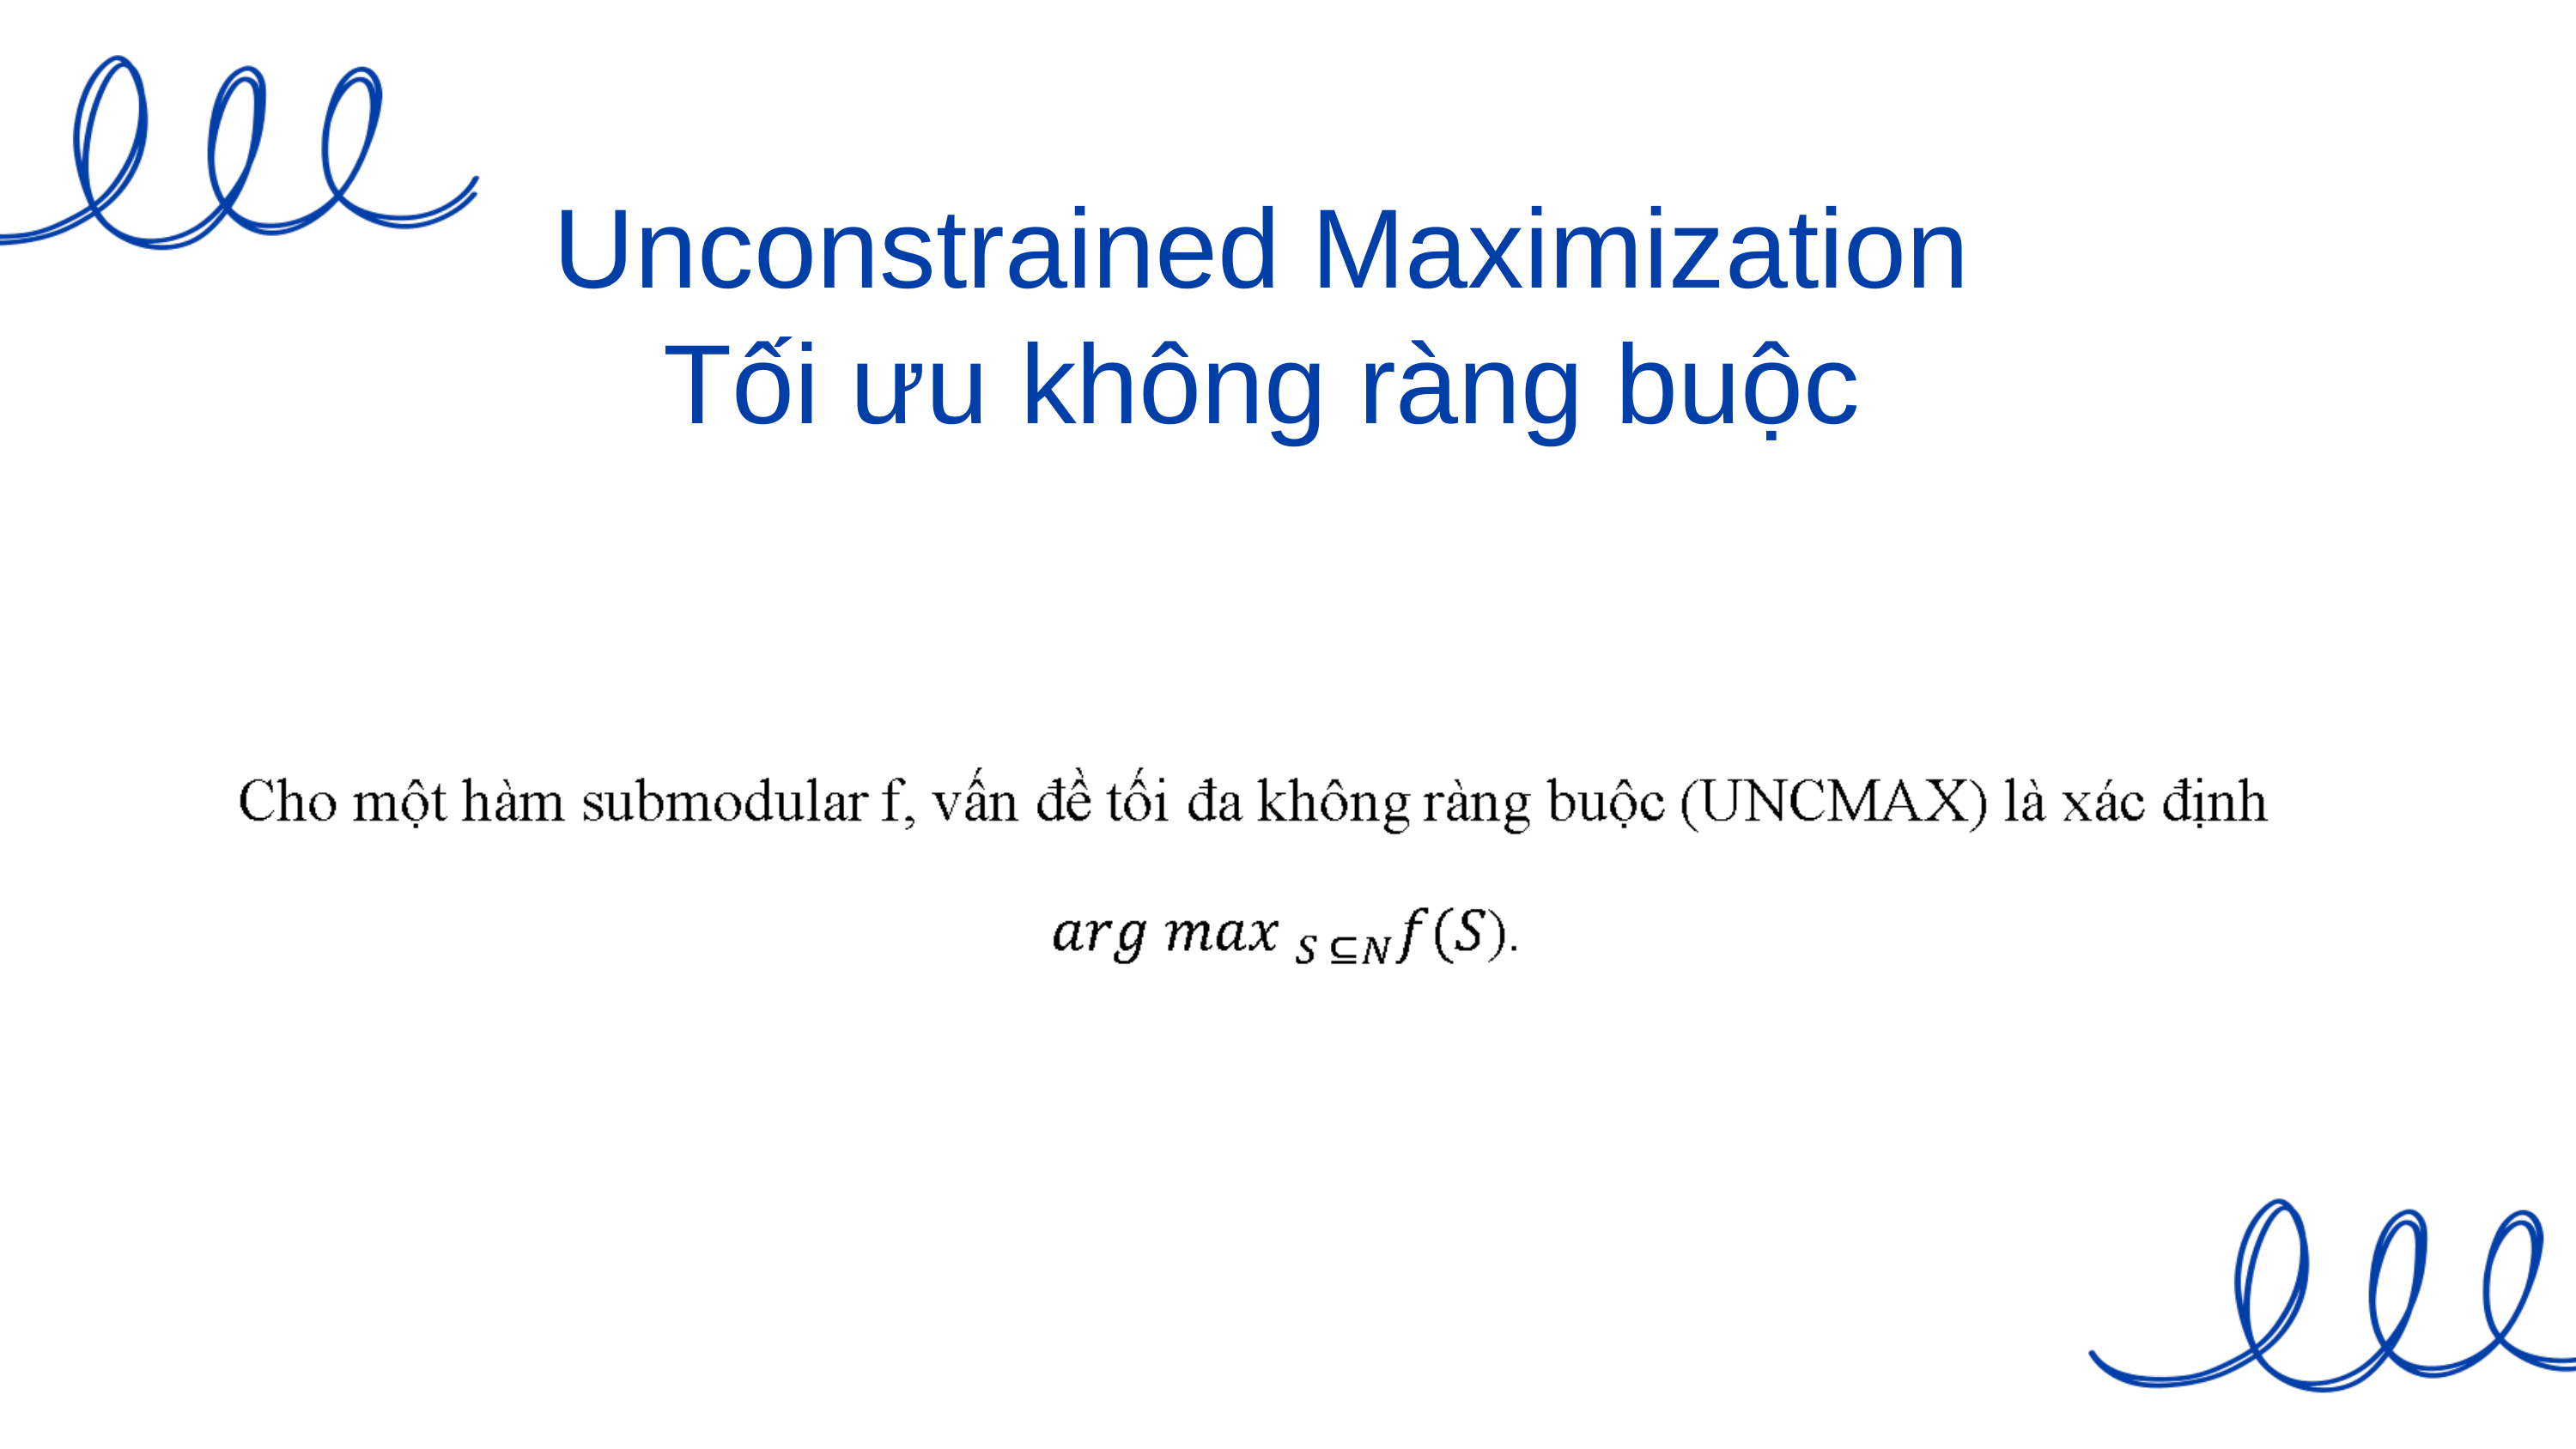

Unconstrained Maximization
Tối ưu không ràng buộc